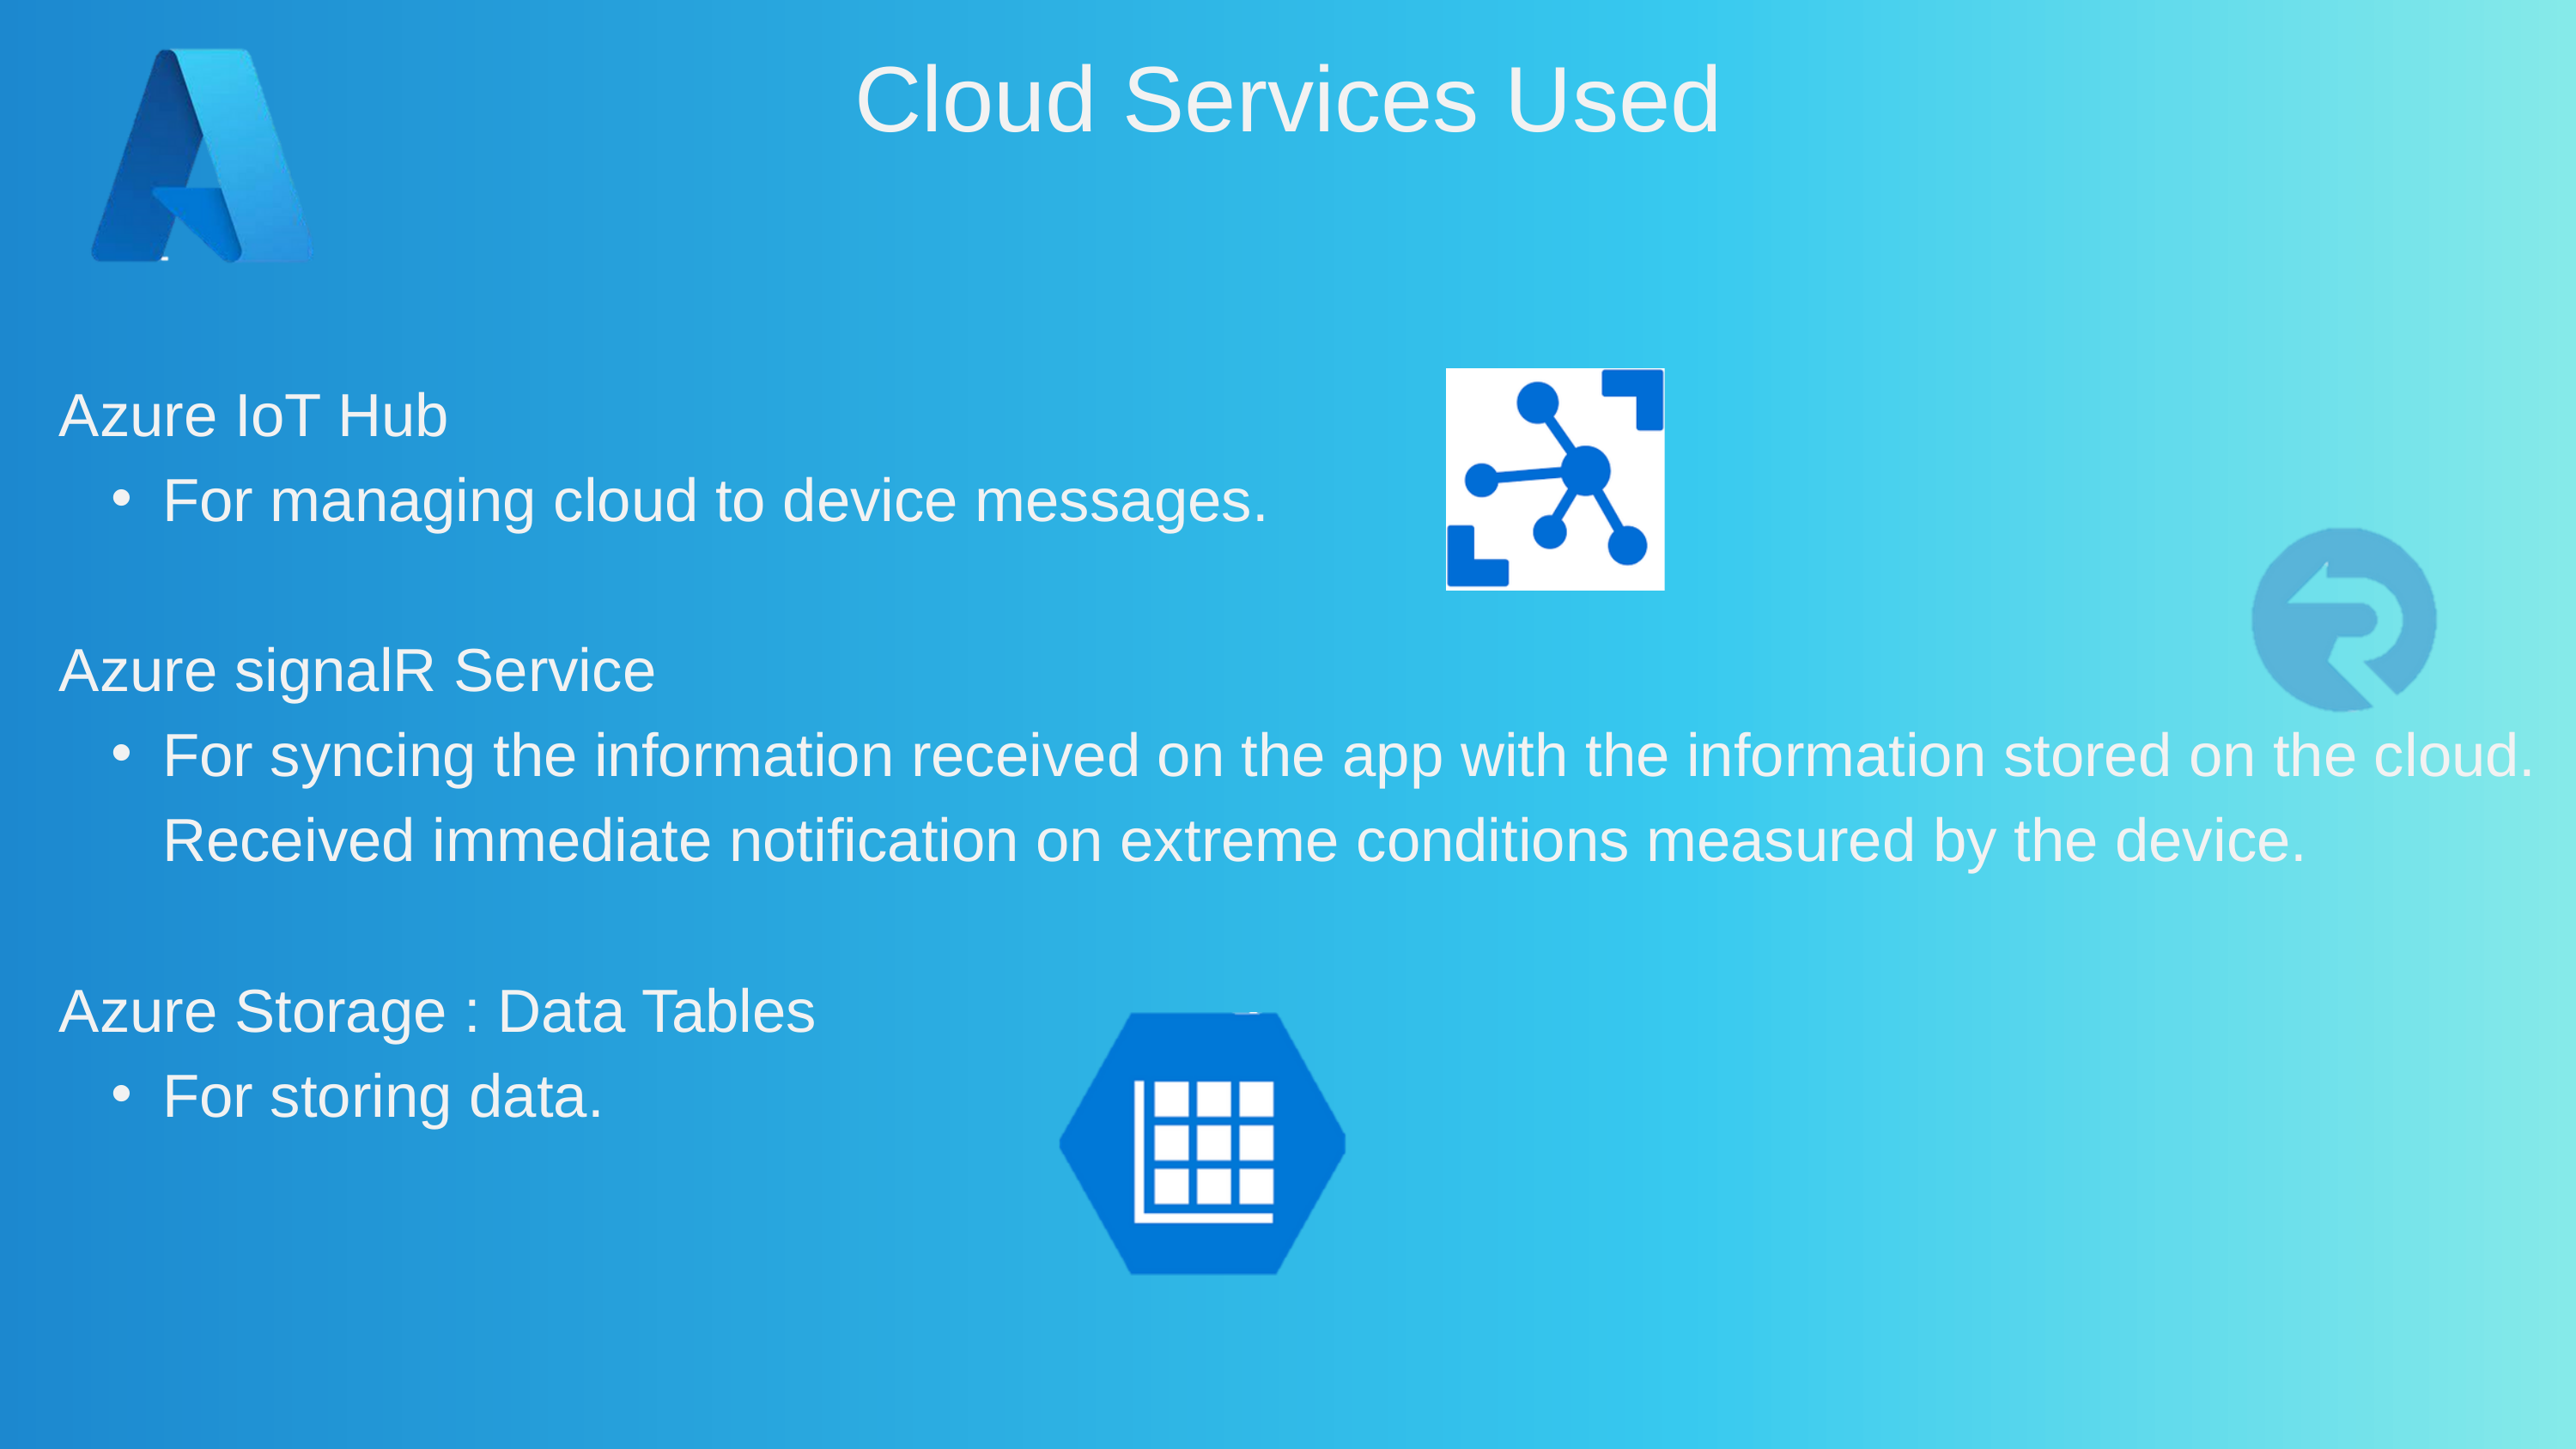

Cloud Services Used

Azure IoT Hub
For managing cloud to device messages.

Azure signalR Service
For syncing the information received on the app with the information stored on the cloud. Received immediate notification on extreme conditions measured by the device.

Azure Storage : Data Tables
For storing data.